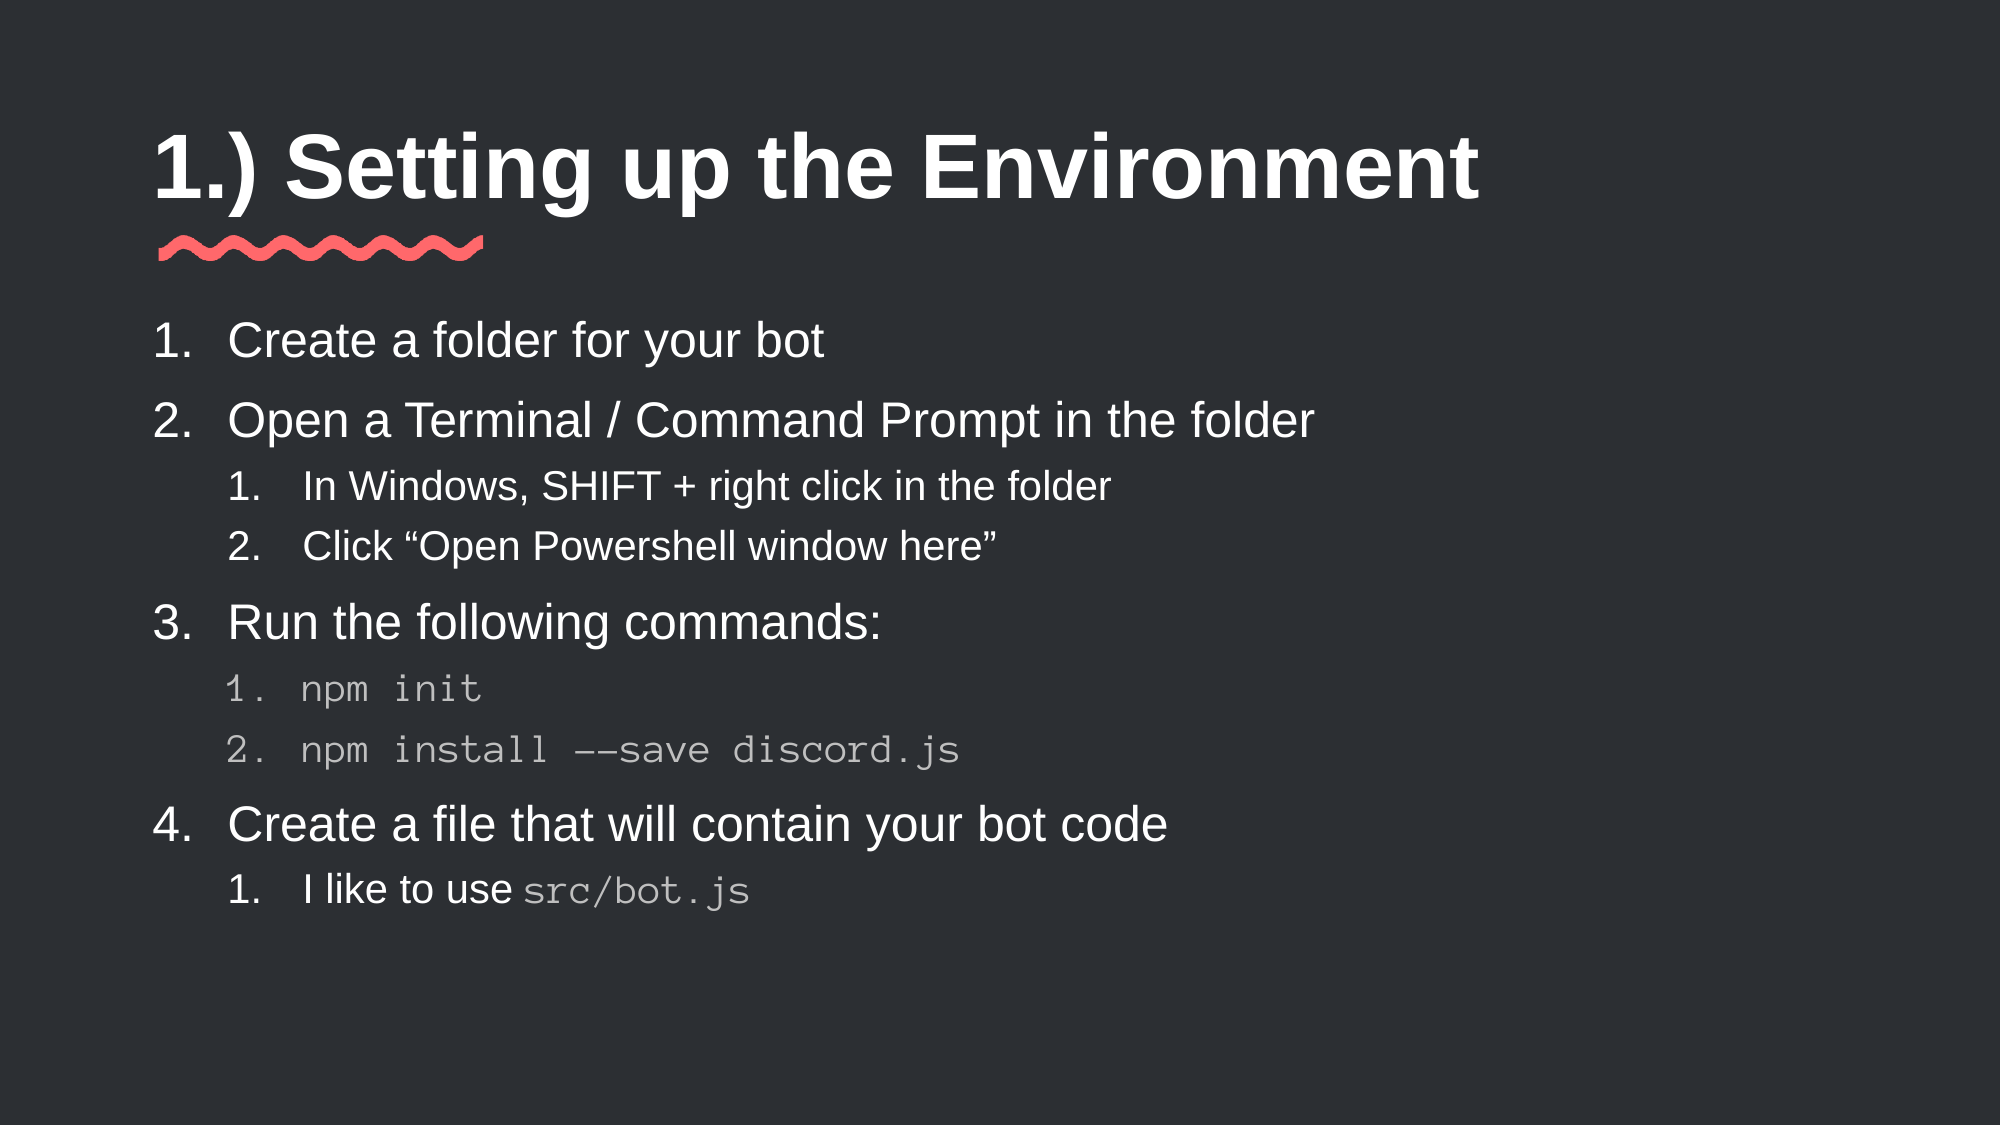

# 1.) Setting up the Environment
Create a folder for your bot
Open a Terminal / Command Prompt in the folder
In Windows, SHIFT + right click in the folder
Click “Open Powershell window here”
Run the following commands:
npm init
npm install --save discord.js
Create a file that will contain your bot code
I like to use src/bot.js